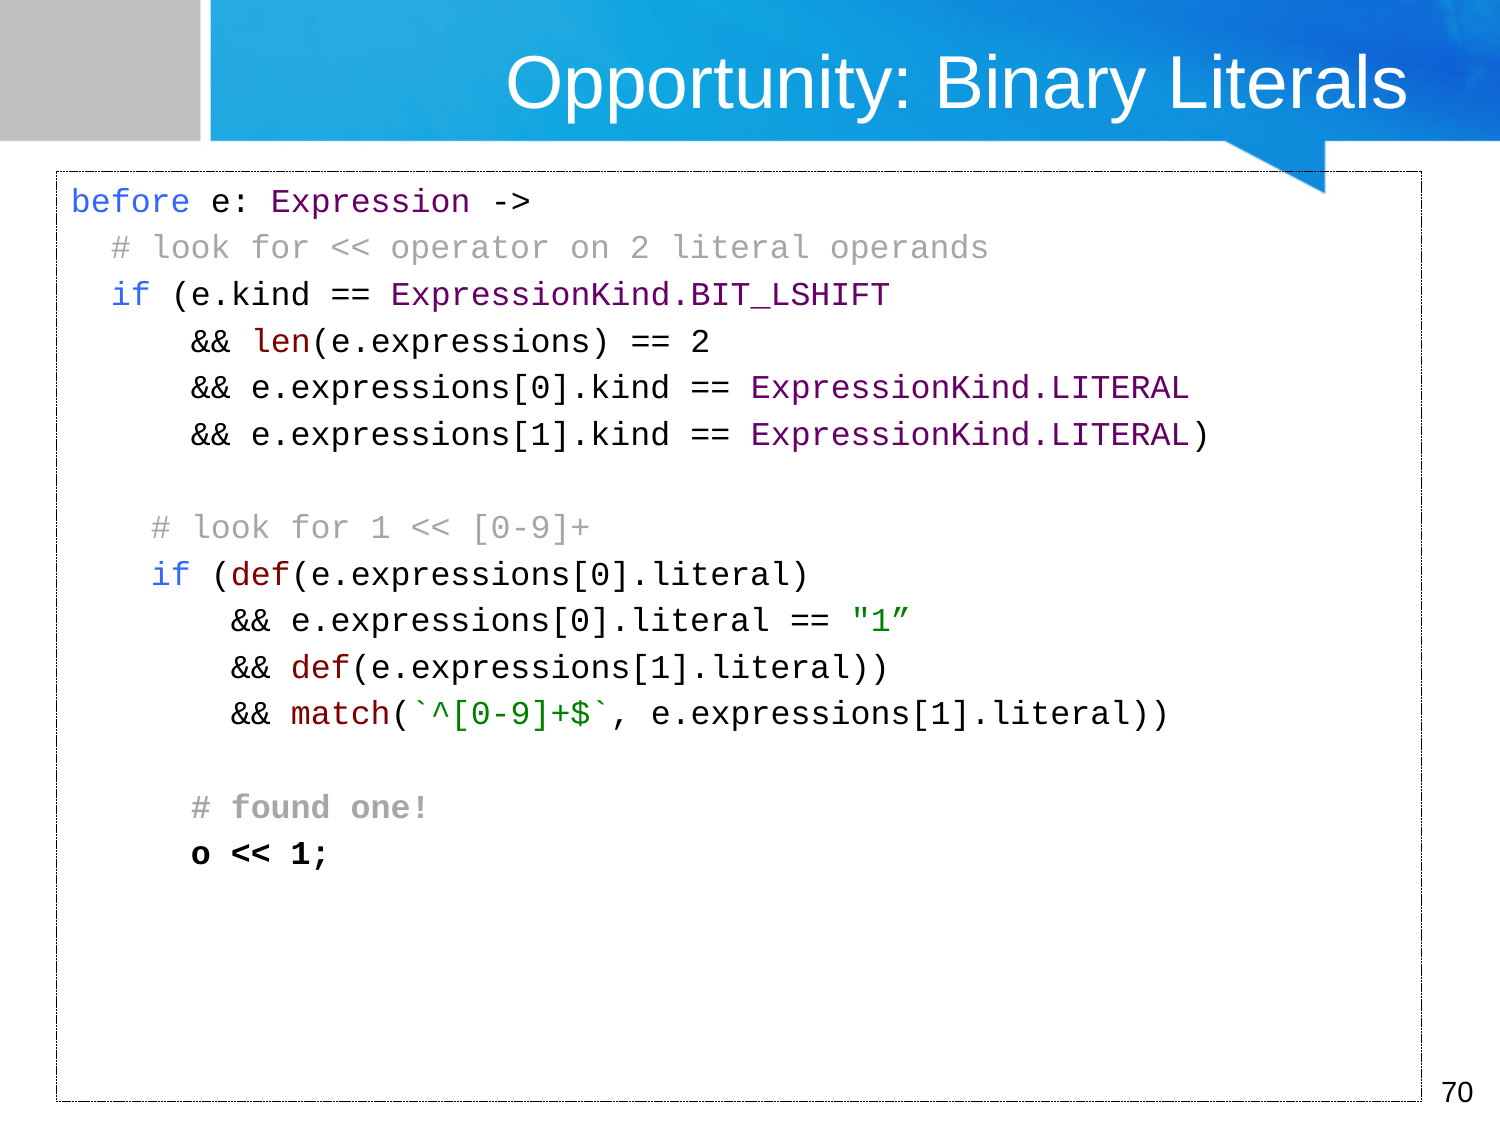

# Opportunity: Binary Literals
before e: Expression ->
  # look for << operator on 2 literal operands
  if (e.kind == ExpressionKind.BIT_LSHIFT
      && len(e.expressions) == 2
      && e.expressions[0].kind == ExpressionKind.LITERAL
      && e.expressions[1].kind == ExpressionKind.LITERAL)

    # look for 1 << [0-9]+
    if (def(e.expressions[0].literal)
        && e.expressions[0].literal == "1”
        && def(e.expressions[1].literal))
        && match(`^[0-9]+$`, e.expressions[1].literal))

      # found one!
      o << 1;
70